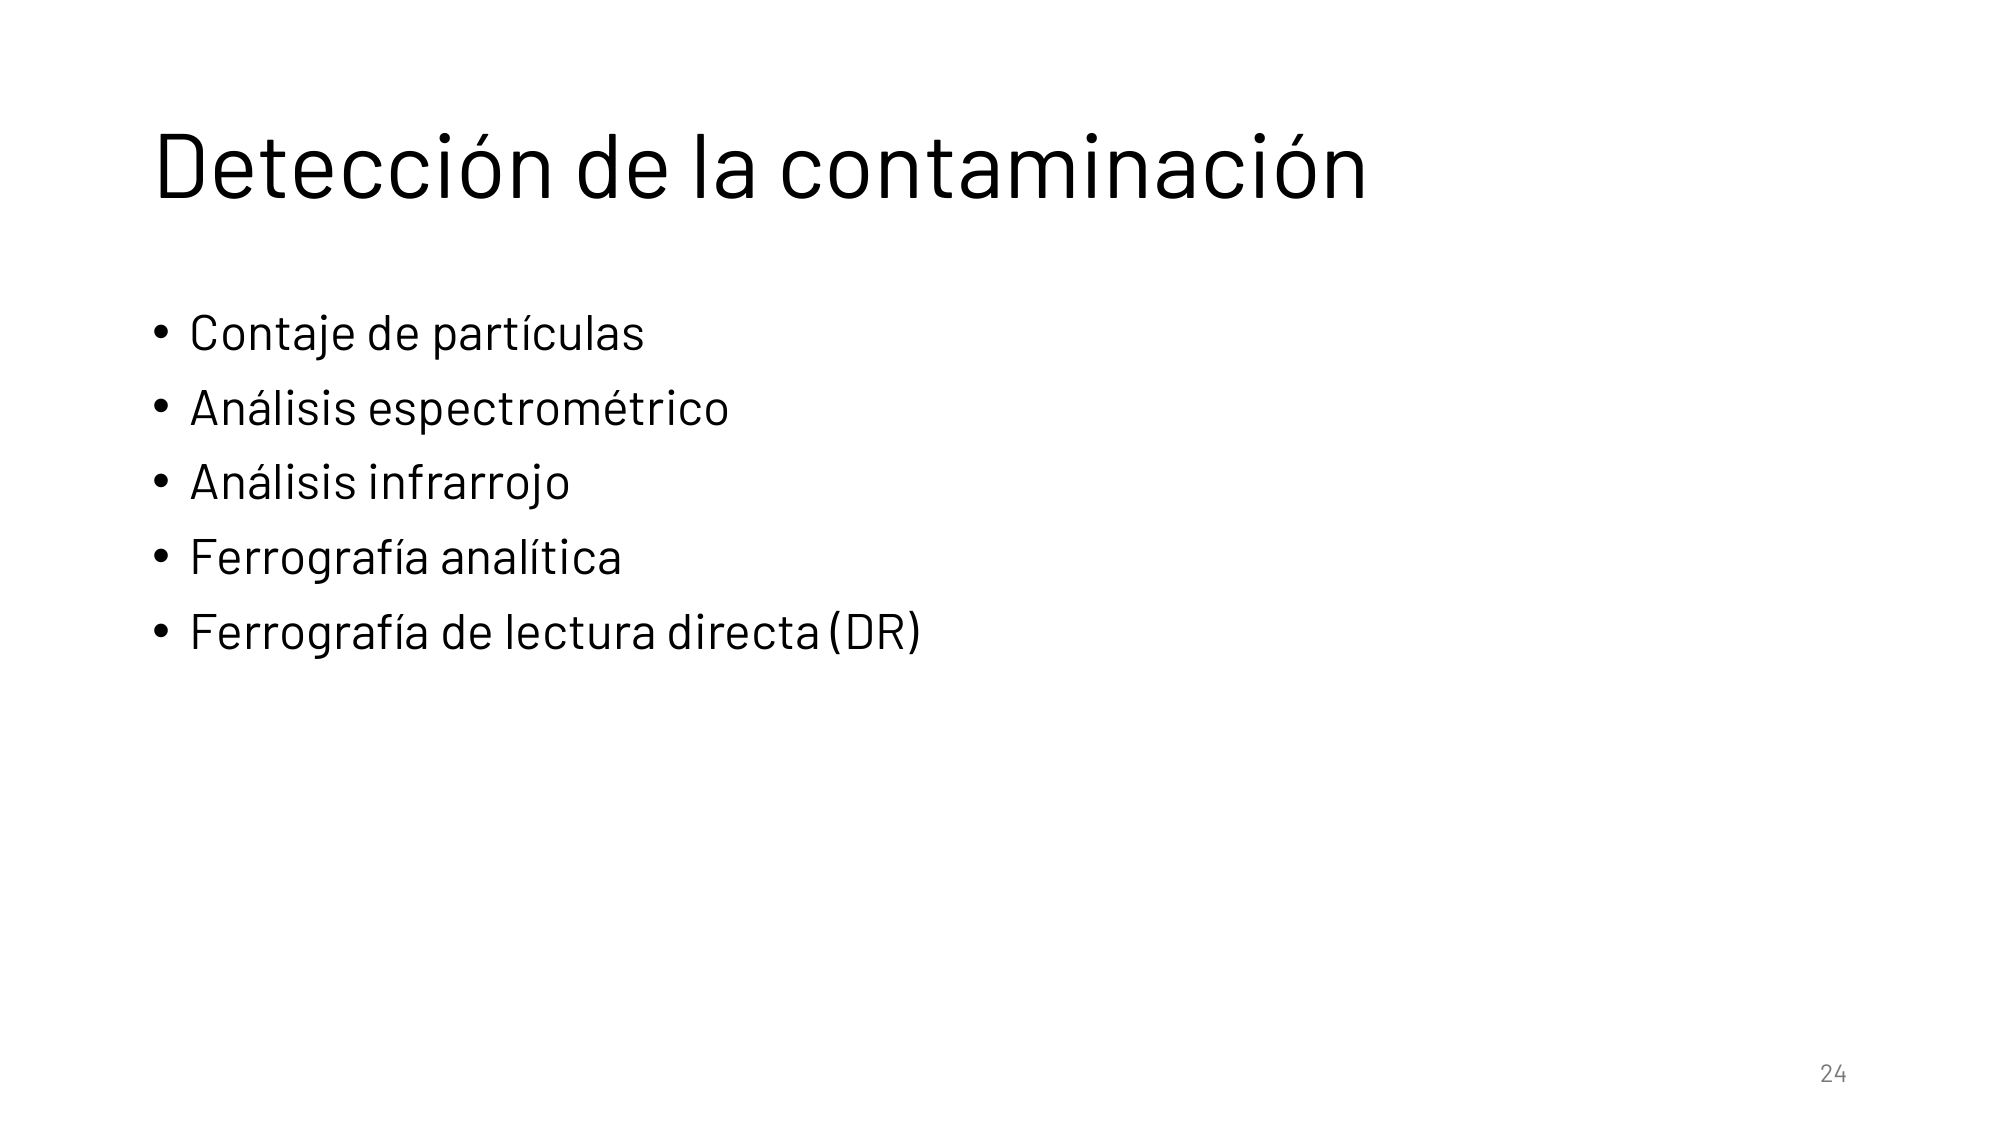

# Detección de la contaminación
Contaje de partículas
Análisis espectrométrico
Análisis infrarrojo
Ferrografía analítica
Ferrografía de lectura directa (DR)

24